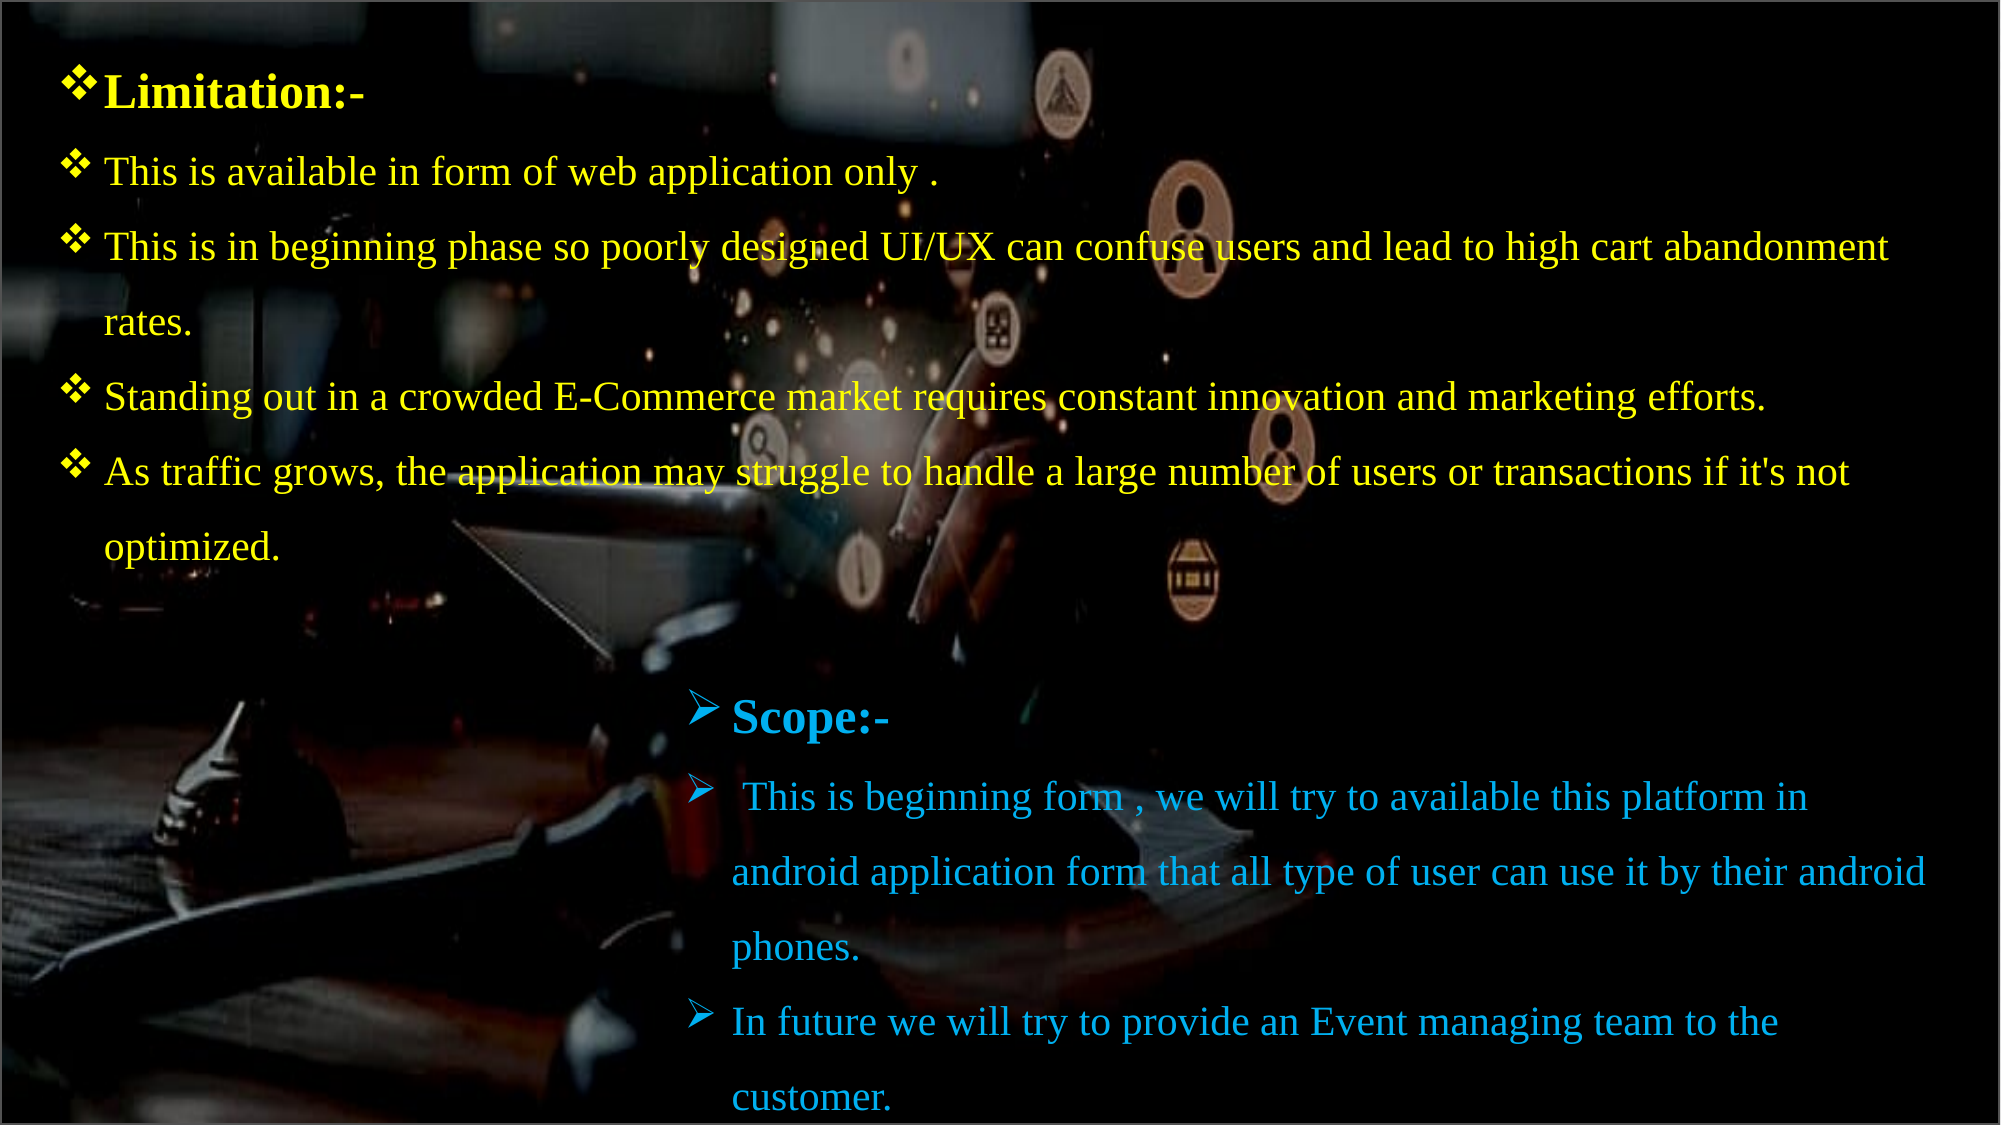

Limitation:-
This is available in form of web application only .
This is in beginning phase so poorly designed UI/UX can confuse users and lead to high cart abandonment rates.
Standing out in a crowded E-Commerce market requires constant innovation and marketing efforts.
As traffic grows, the application may struggle to handle a large number of users or transactions if it's not optimized.
Scope:-
 This is beginning form , we will try to available this platform in android application form that all type of user can use it by their android phones.
In future we will try to provide an Event managing team to the customer.